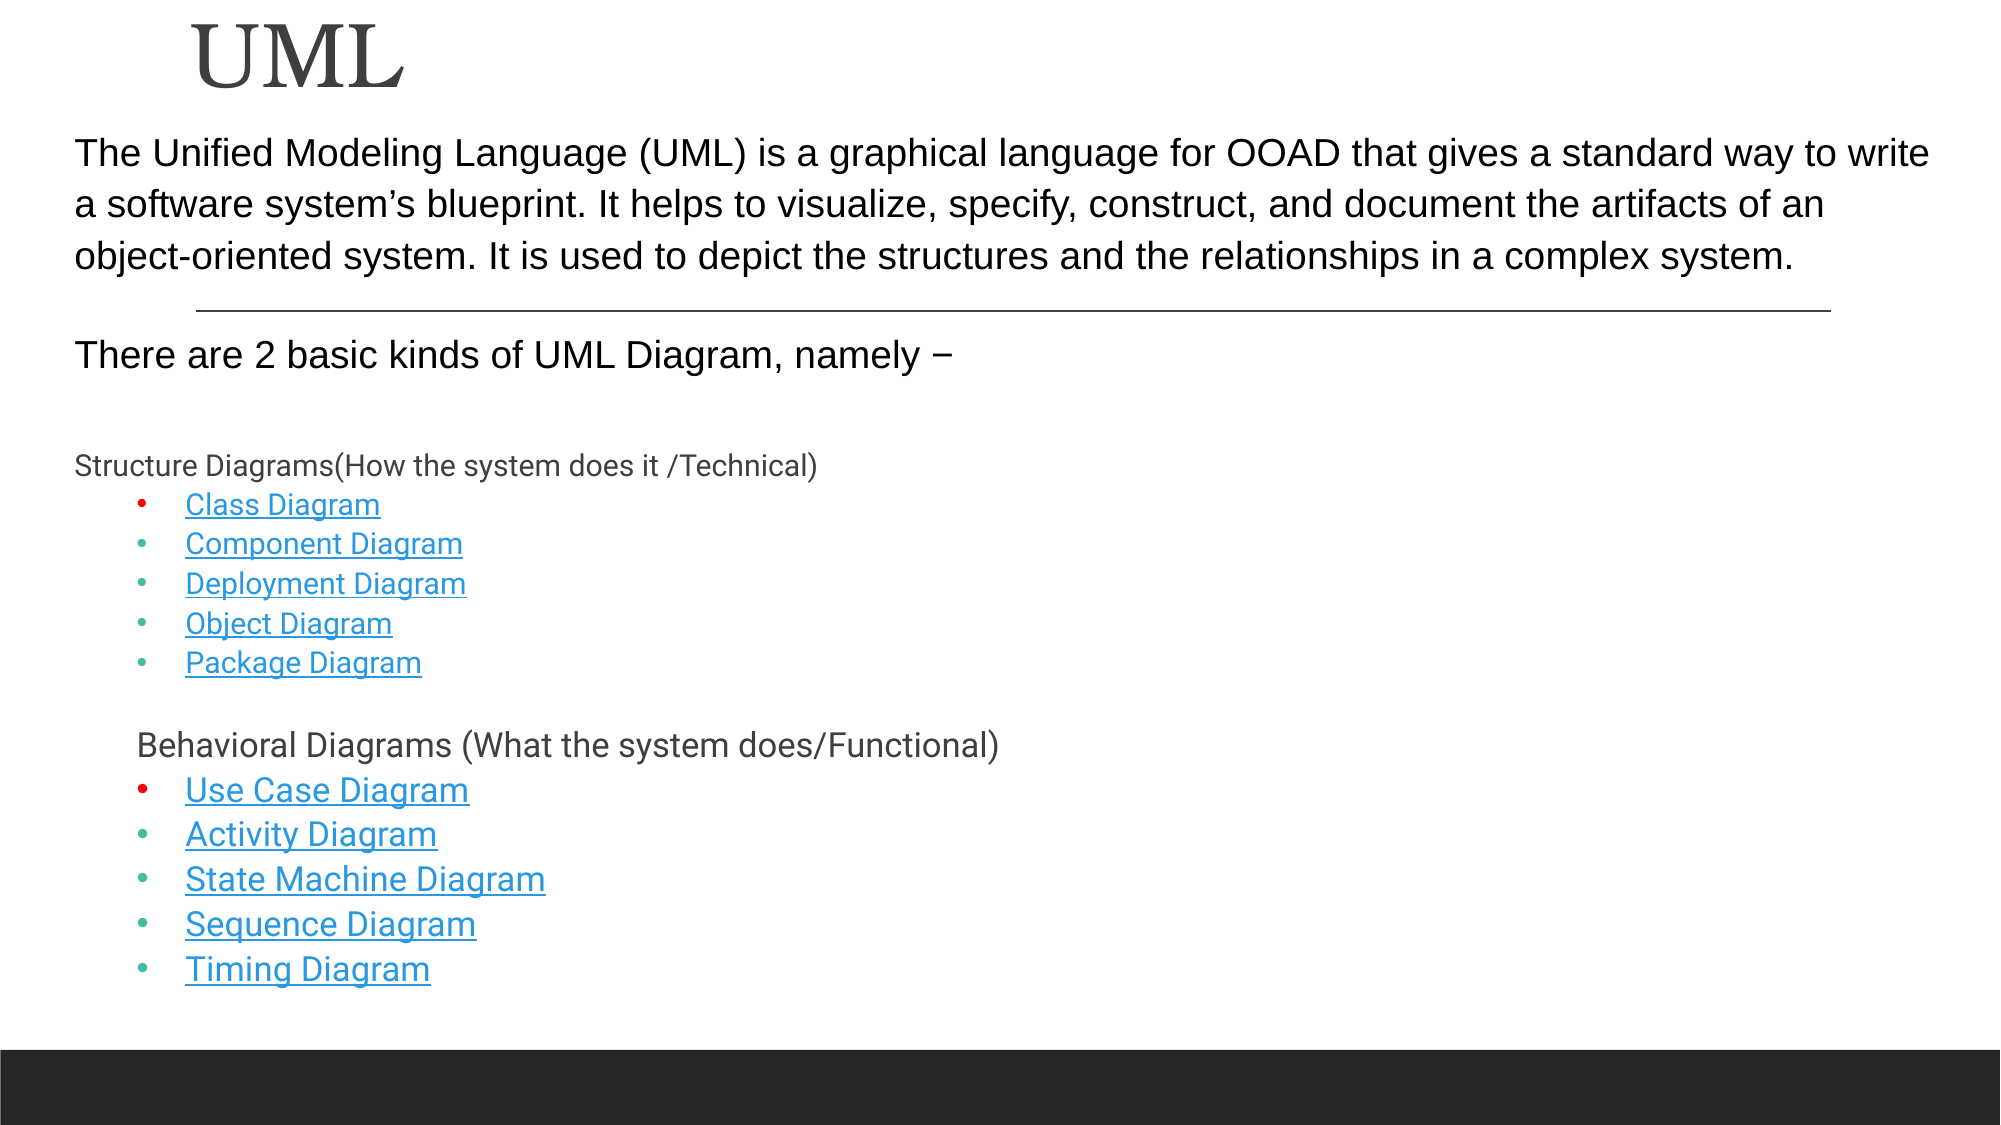

# UML
The Unified Modeling Language (UML) is a graphical language for OOAD that gives a standard way to write a software system’s blueprint. It helps to visualize, specify, construct, and document the artifacts of an object-oriented system. It is used to depict the structures and the relationships in a complex system.

There are 2 basic kinds of UML Diagram, namely −

Structure Diagrams(How the system does it /Technical)
Class Diagram
Component Diagram
Deployment Diagram
Object Diagram
Package Diagram

Behavioral Diagrams (What the system does/Functional)
Use Case Diagram
Activity Diagram
State Machine Diagram
Sequence Diagram
Timing Diagram